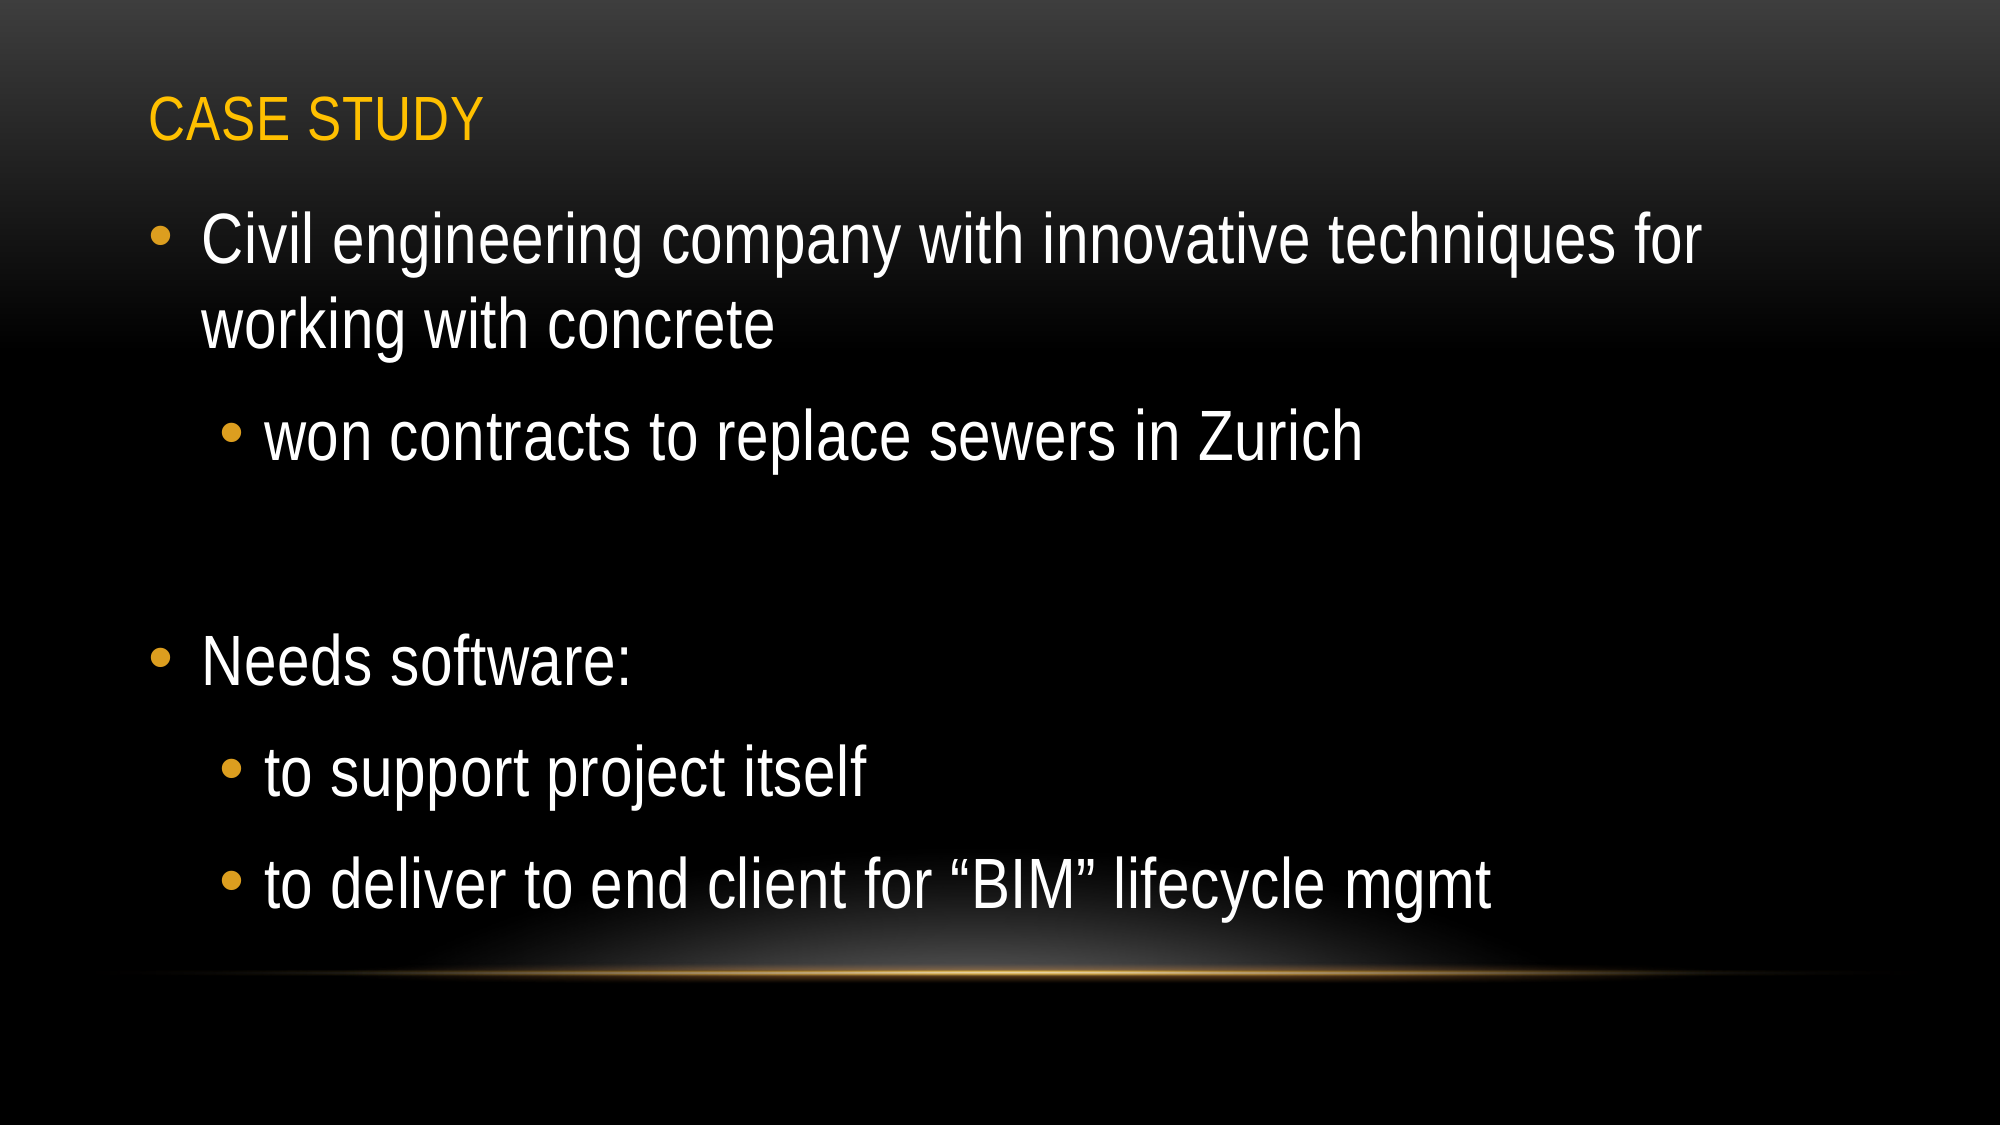

# Case study
Civil engineering company with innovative techniques for working with concrete
won contracts to replace sewers in Zurich

Needs software:
to support project itself
to deliver to end client for “BIM” lifecycle mgmt